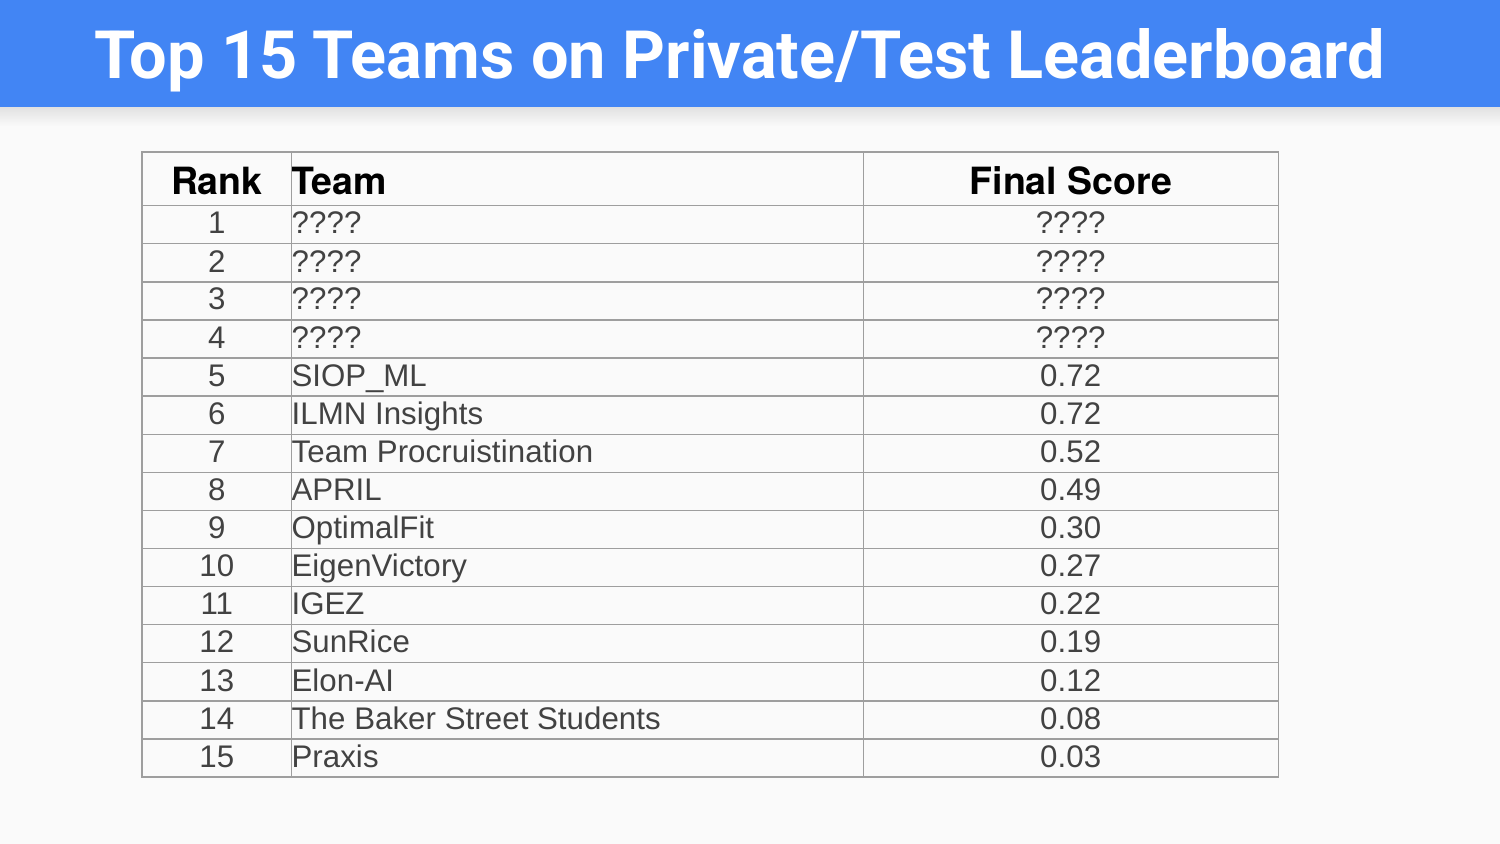

# Top 15 Teams on Private/Test Leaderboard
| Rank | Team | Final Score |
| --- | --- | --- |
| 1 | ???? | ???? |
| 2 | ???? | ???? |
| 3 | ???? | ???? |
| 4 | ???? | ???? |
| 5 | SIOP\_ML | 0.72 |
| 6 | ILMN Insights | 0.72 |
| 7 | Team Procruistination | 0.52 |
| 8 | APRIL | 0.49 |
| 9 | OptimalFit | 0.30 |
| 10 | EigenVictory | 0.27 |
| 11 | IGEZ | 0.22 |
| 12 | SunRice | 0.19 |
| 13 | Elon-AI | 0.12 |
| 14 | The Baker Street Students | 0.08 |
| 15 | Praxis | 0.03 |